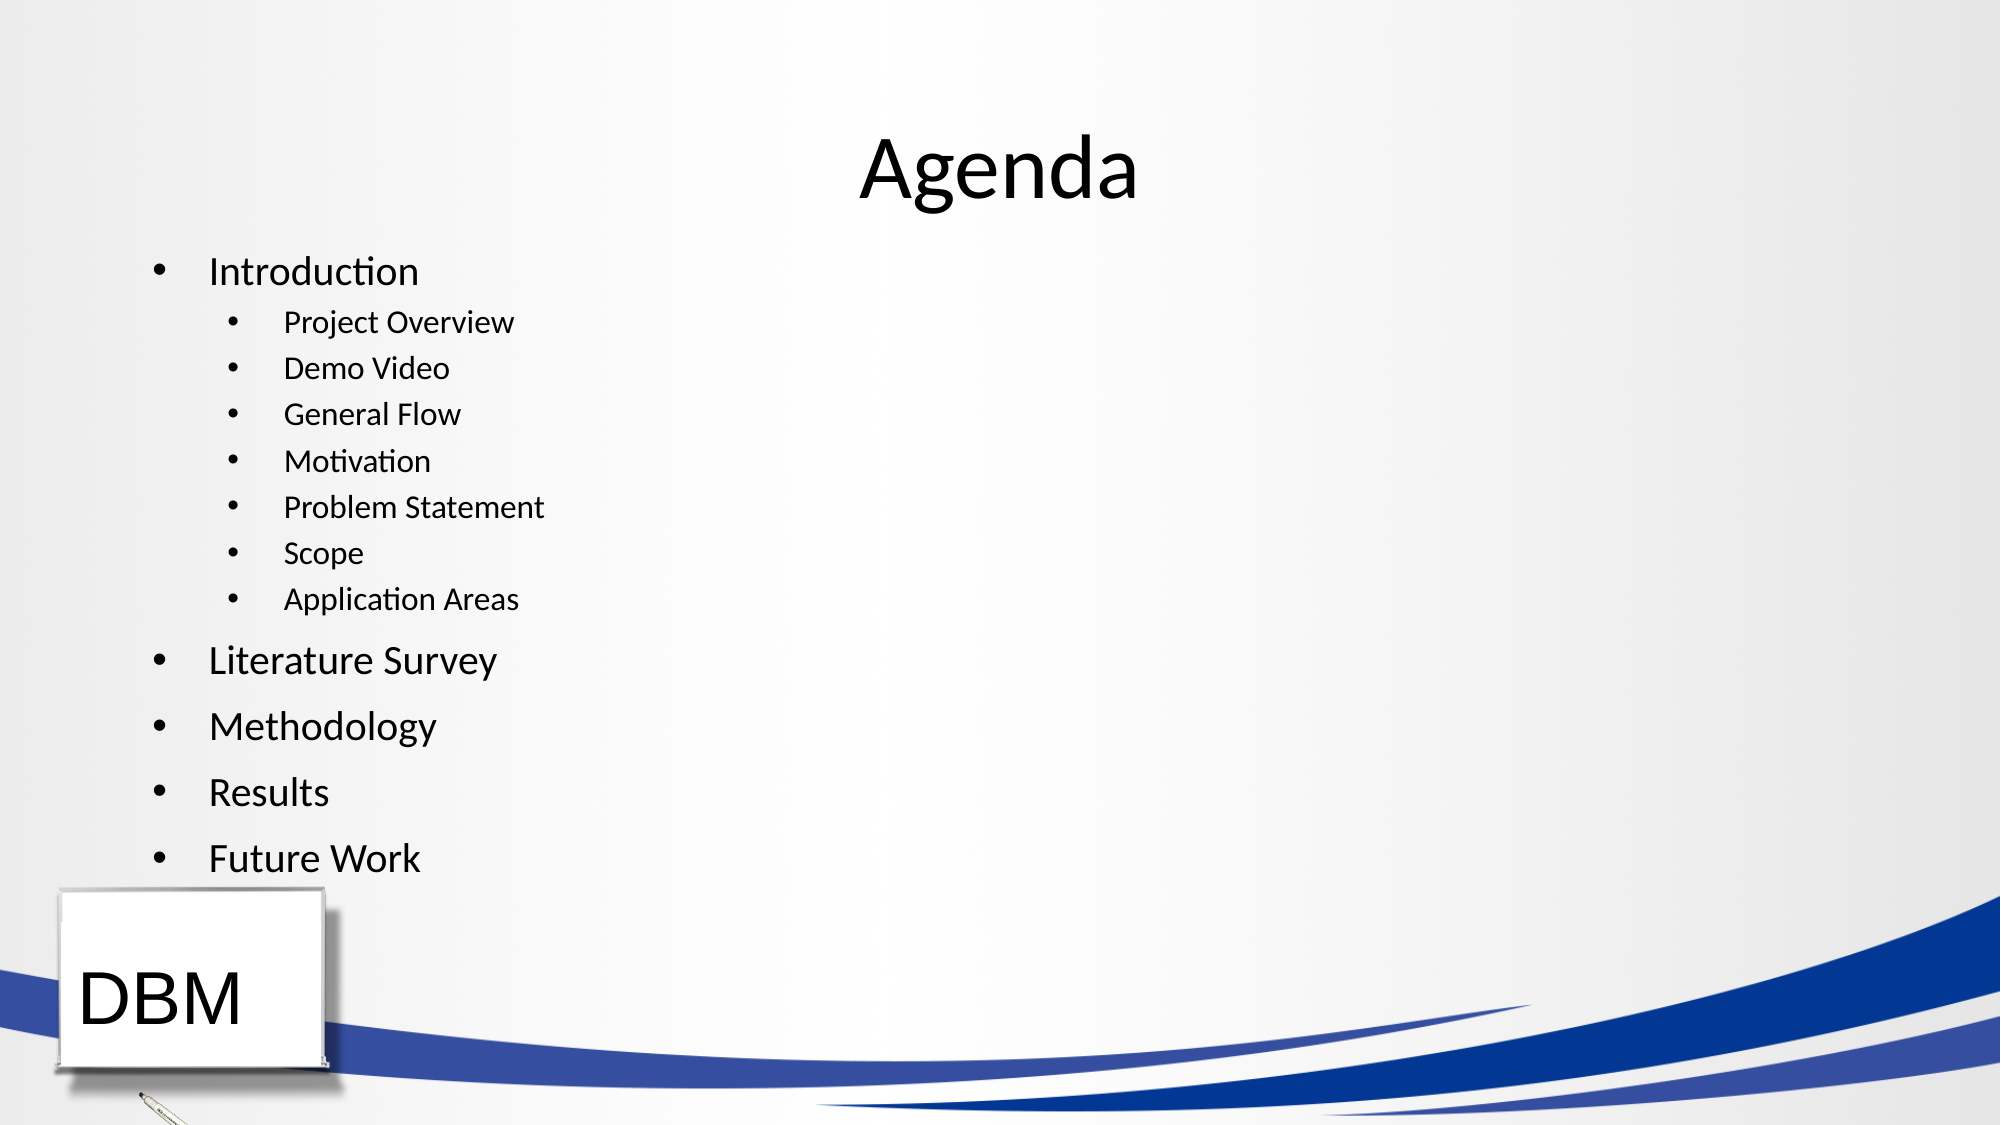

# Agenda
Introduction
Project Overview
Demo Video
General Flow
Motivation
Problem Statement
Scope
Application Areas
Literature Survey
Methodology
Results
Future Work